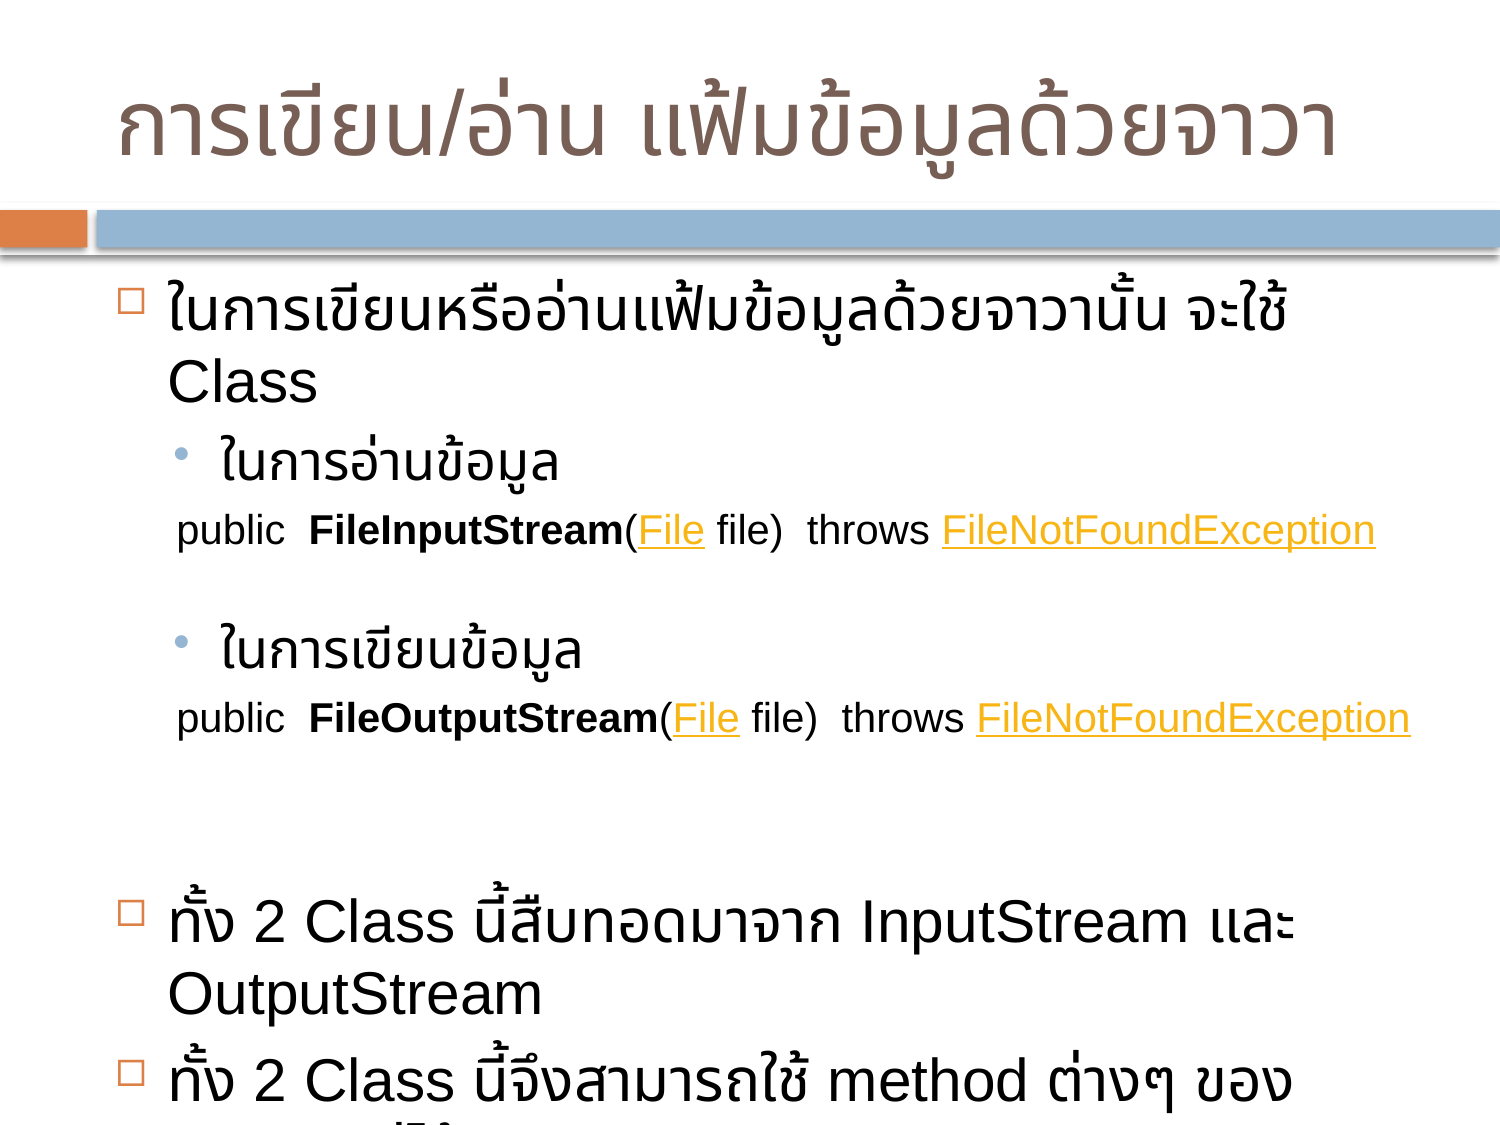

# การเขียน/อ่าน แฟ้มข้อมูลด้วยจาวา
ในการเขียนหรืออ่านแฟ้มข้อมูลด้วยจาวานั้น จะใช้ Class
ในการอ่านข้อมูล
public  FileInputStream(File file)  throws FileNotFoundException
ในการเขียนข้อมูล
public  FileOutputStream(File file)  throws FileNotFoundException

ทั้ง 2 Class นี้สืบทอดมาจาก InputStream และ OutputStream
ทั้ง 2 Class นี้จึงสามารถใช้ method ต่างๆ ของ Class แม่ได้หมด